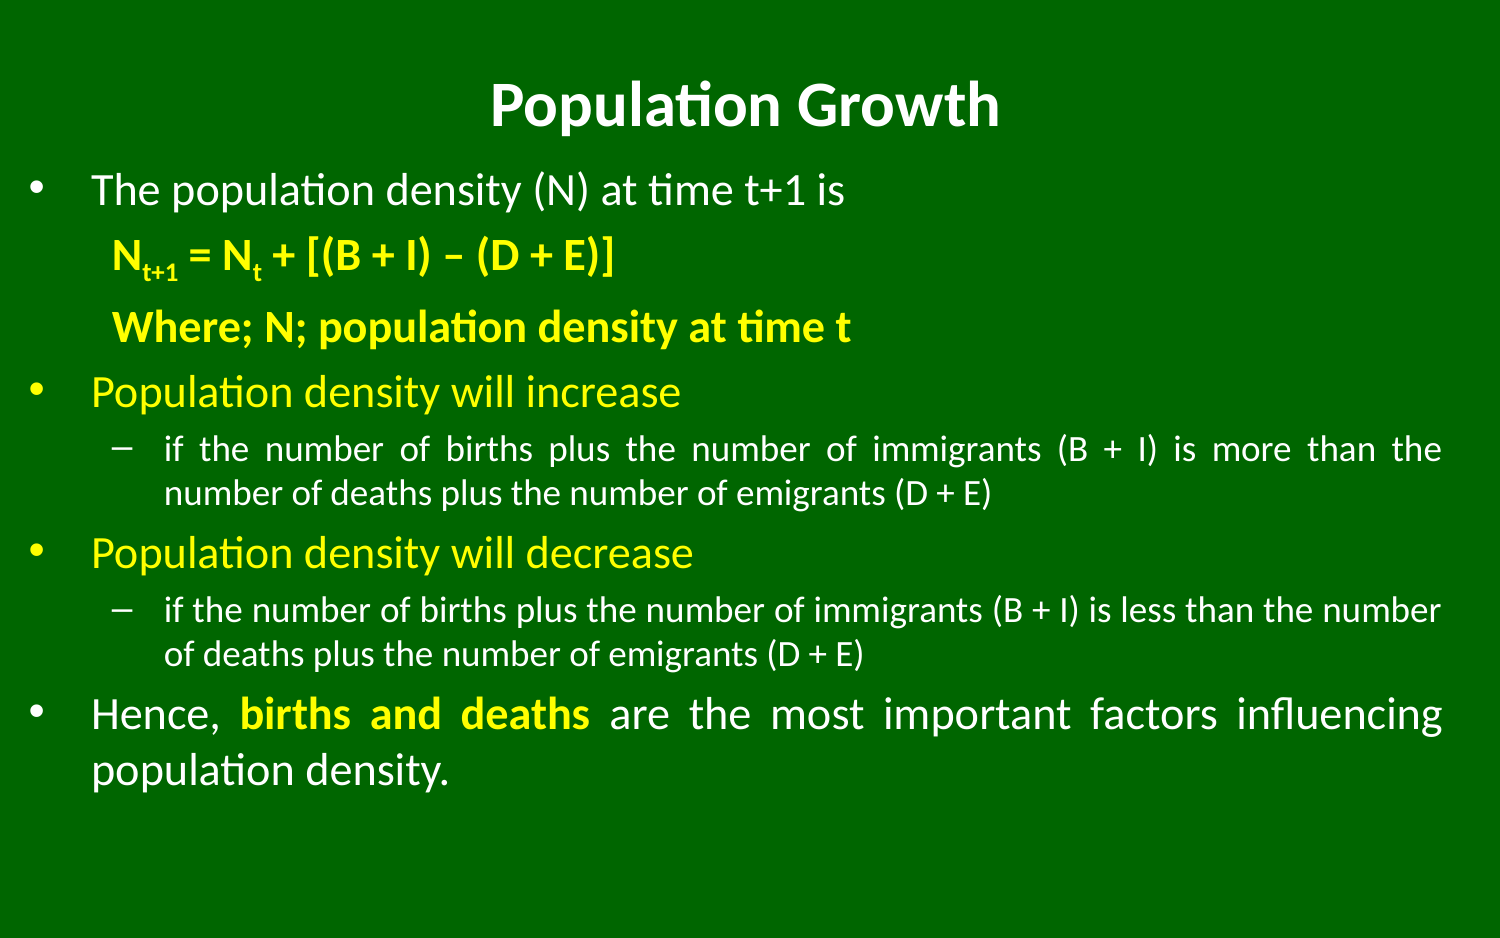

# Population Growth
The population density (N) at time t+1 is
Nt+1 = Nt + [(B + I) – (D + E)]
Where; N; population density at time t
Population density will increase
if the number of births plus the number of immigrants (B + I) is more than the number of deaths plus the number of emigrants (D + E)
Population density will decrease
if the number of births plus the number of immigrants (B + I) is less than the number of deaths plus the number of emigrants (D + E)
Hence, births and deaths are the most important factors influencing population density.